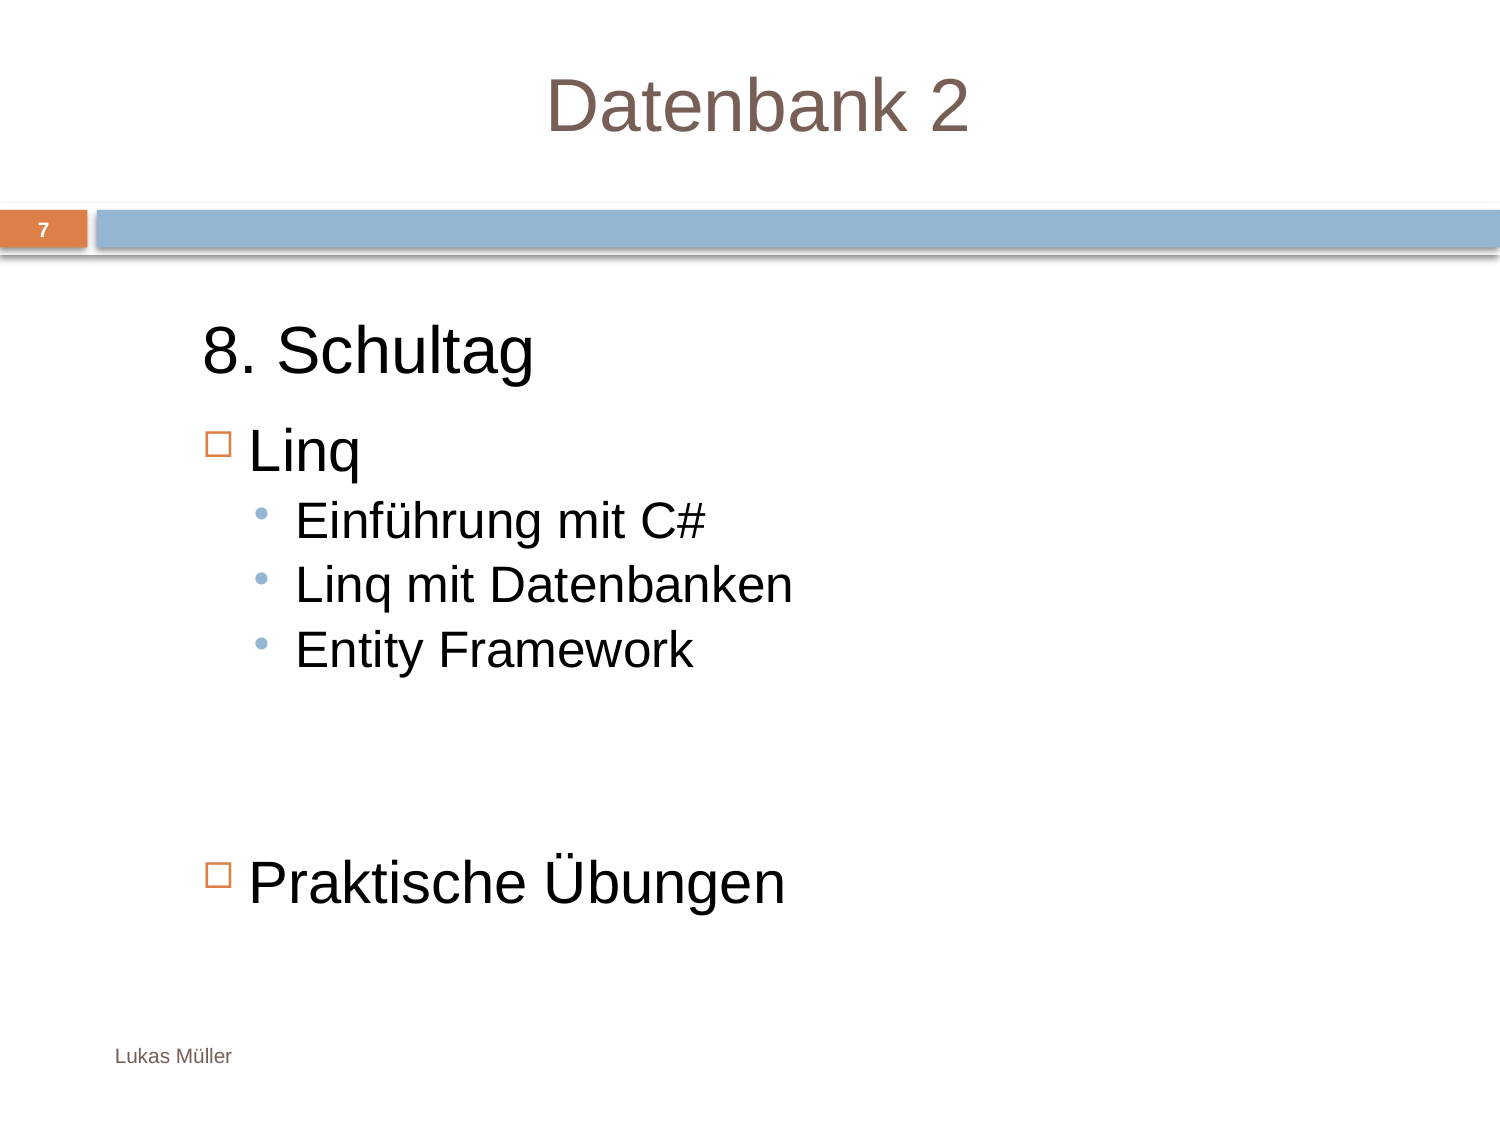

# Datenbank 2
7
8. Schultag
Linq
Einführung mit C#
Linq mit Datenbanken
Entity Framework

Praktische Übungen
Lukas Müller